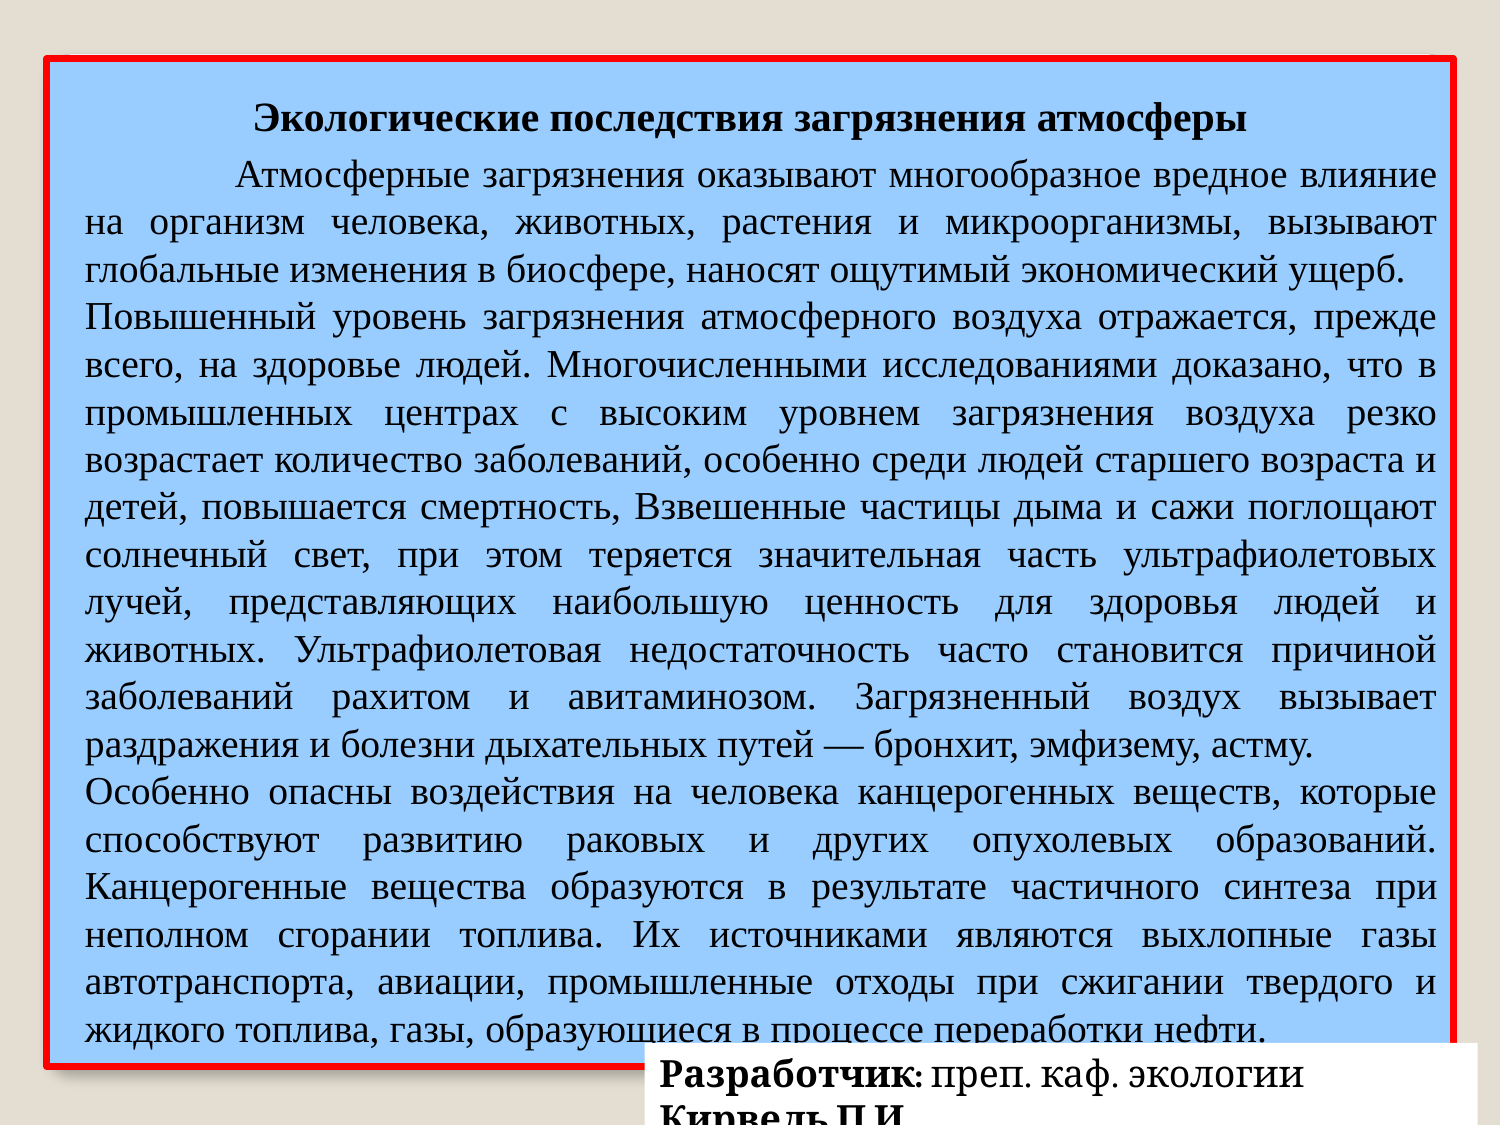

Экологические последствия загрязнения атмосферы
	Атмосферные загрязнения оказывают многообразное вредное влияние на организм человека, животных, растения и микроорганизмы, вызывают глобальные изменения в биосфере, наносят ощутимый экономический ущерб.
Повышенный уровень загрязнения атмосферного воздуха отражается, прежде всего, на здоровье людей. Многочисленными исследованиями доказано, что в промышленных центрах с высоким уровнем загрязнения воздуха резко возрастает количество заболеваний, особенно среди людей старшего возраста и детей, повышается смертность, Взвешенные частицы дыма и сажи поглощают солнечный свет, при этом теряется значительная часть ультрафиолетовых лучей, представляющих наибольшую ценность для здоровья людей и животных. Ультрафиолетовая недостаточность часто становится причиной заболеваний рахитом и авитаминозом. Загрязненный воздух вызывает раздражения и болезни дыхательных путей — бронхит, эмфизему, астму.
Особенно опасны воздействия на человека канцерогенных веществ, которые способствуют развитию раковых и других опухолевых образований. Канцерогенные вещества образуются в результате частичного синтеза при неполном сгорании топлива. Их источниками являются выхлопные газы автотранспорта, авиации, промышленные отходы при сжигании твердого и жидкого топлива, газы, образующиеся в процессе переработки нефти.
Разработчик: преп. каф. экологии  Кирвель П.И.